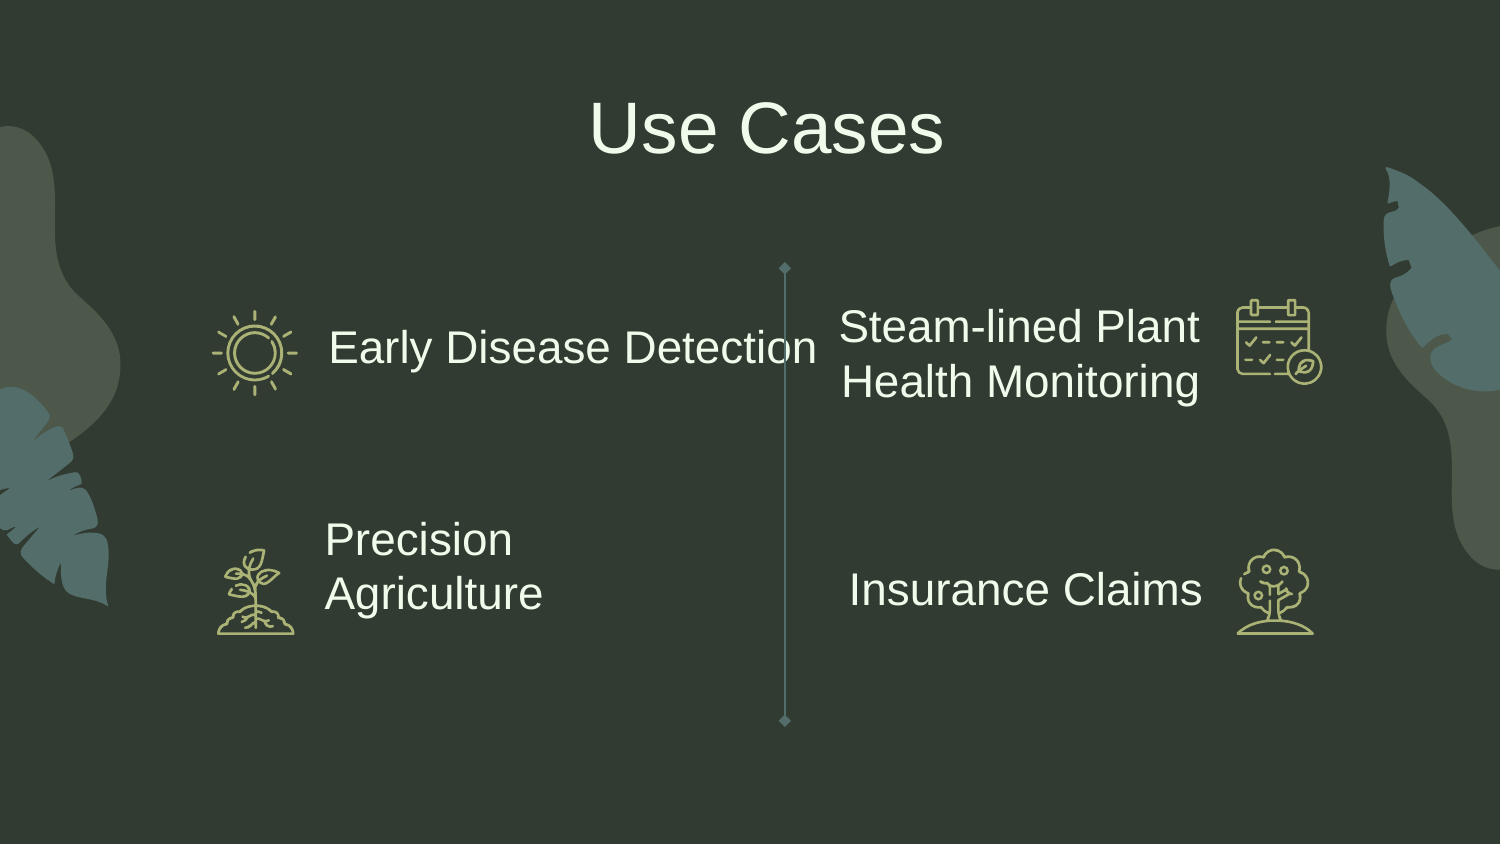

# Use Cases
Early Disease Detection

Steam-lined Plant Health Monitoring

Insurance Claims
Precision Agriculture